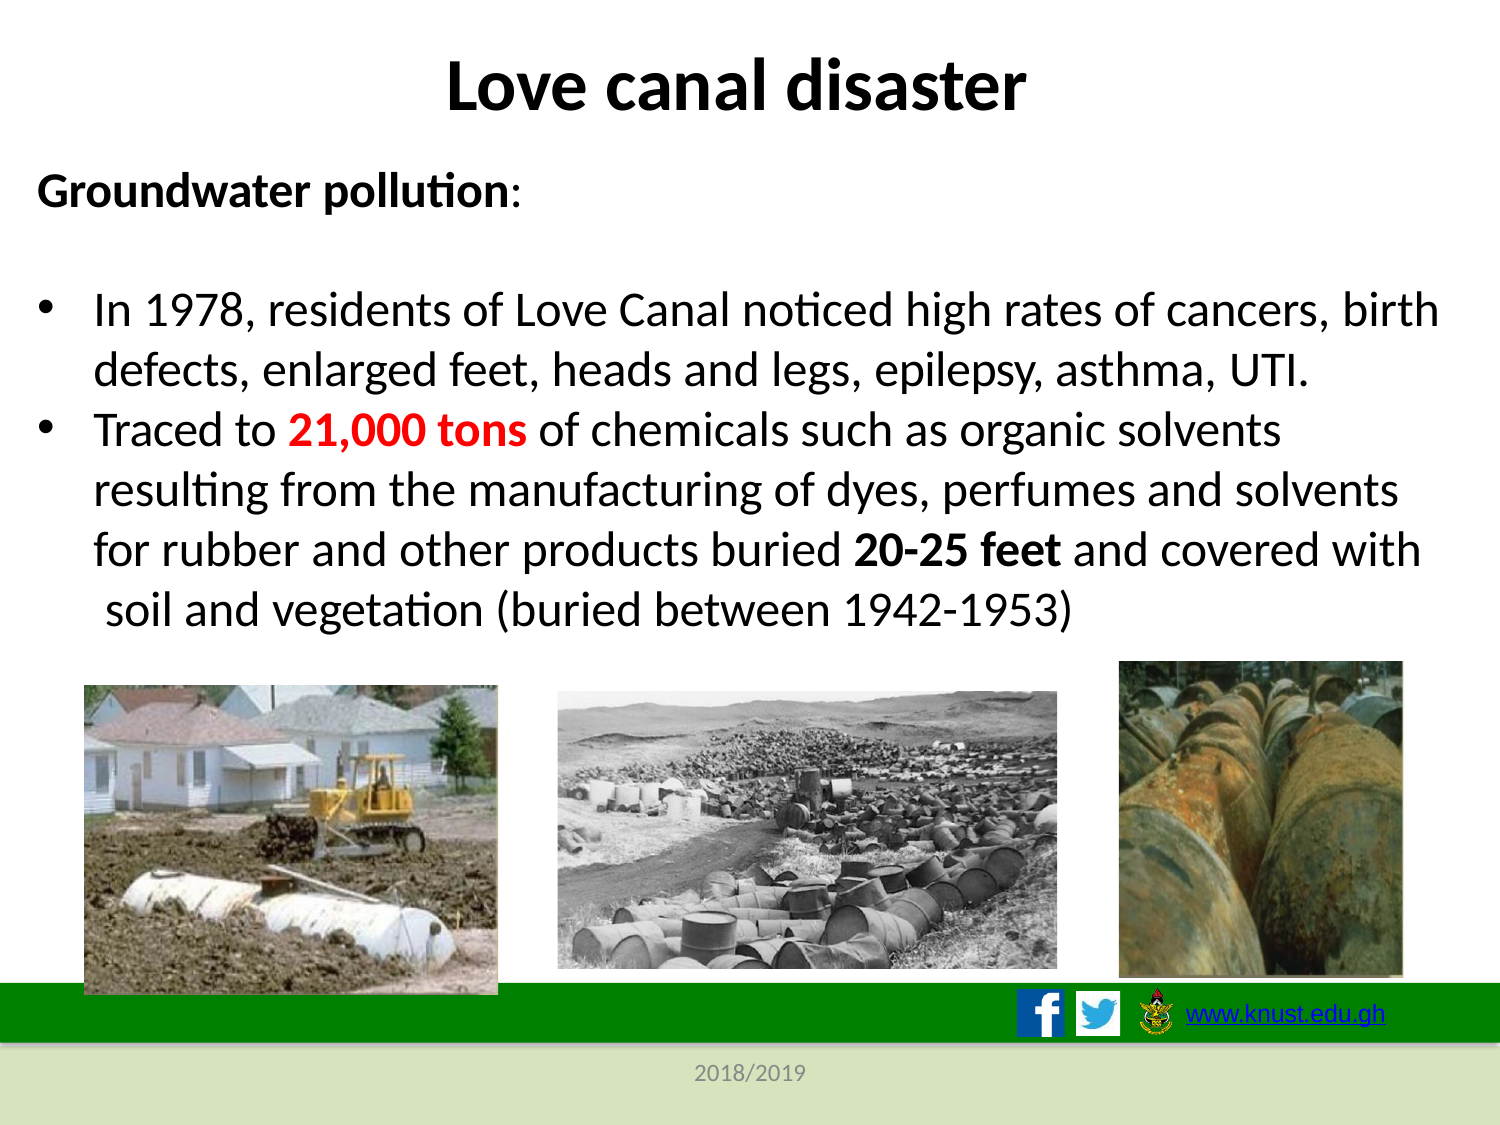

# Love canal disaster
Groundwater pollution:

In 1978, residents of Love Canal noticed high rates of cancers, birth
defects, enlarged feet, heads and legs, epilepsy, asthma, UTI.
Traced to 21,000 tons of chemicals such as organic solvents  resulting from the manufacturing of dyes, perfumes and solvents  for rubber and other products buried 20-25 feet and covered with  soil and vegetation (buried between 1942-1953)

www.knust.edu.gh
2018/2019